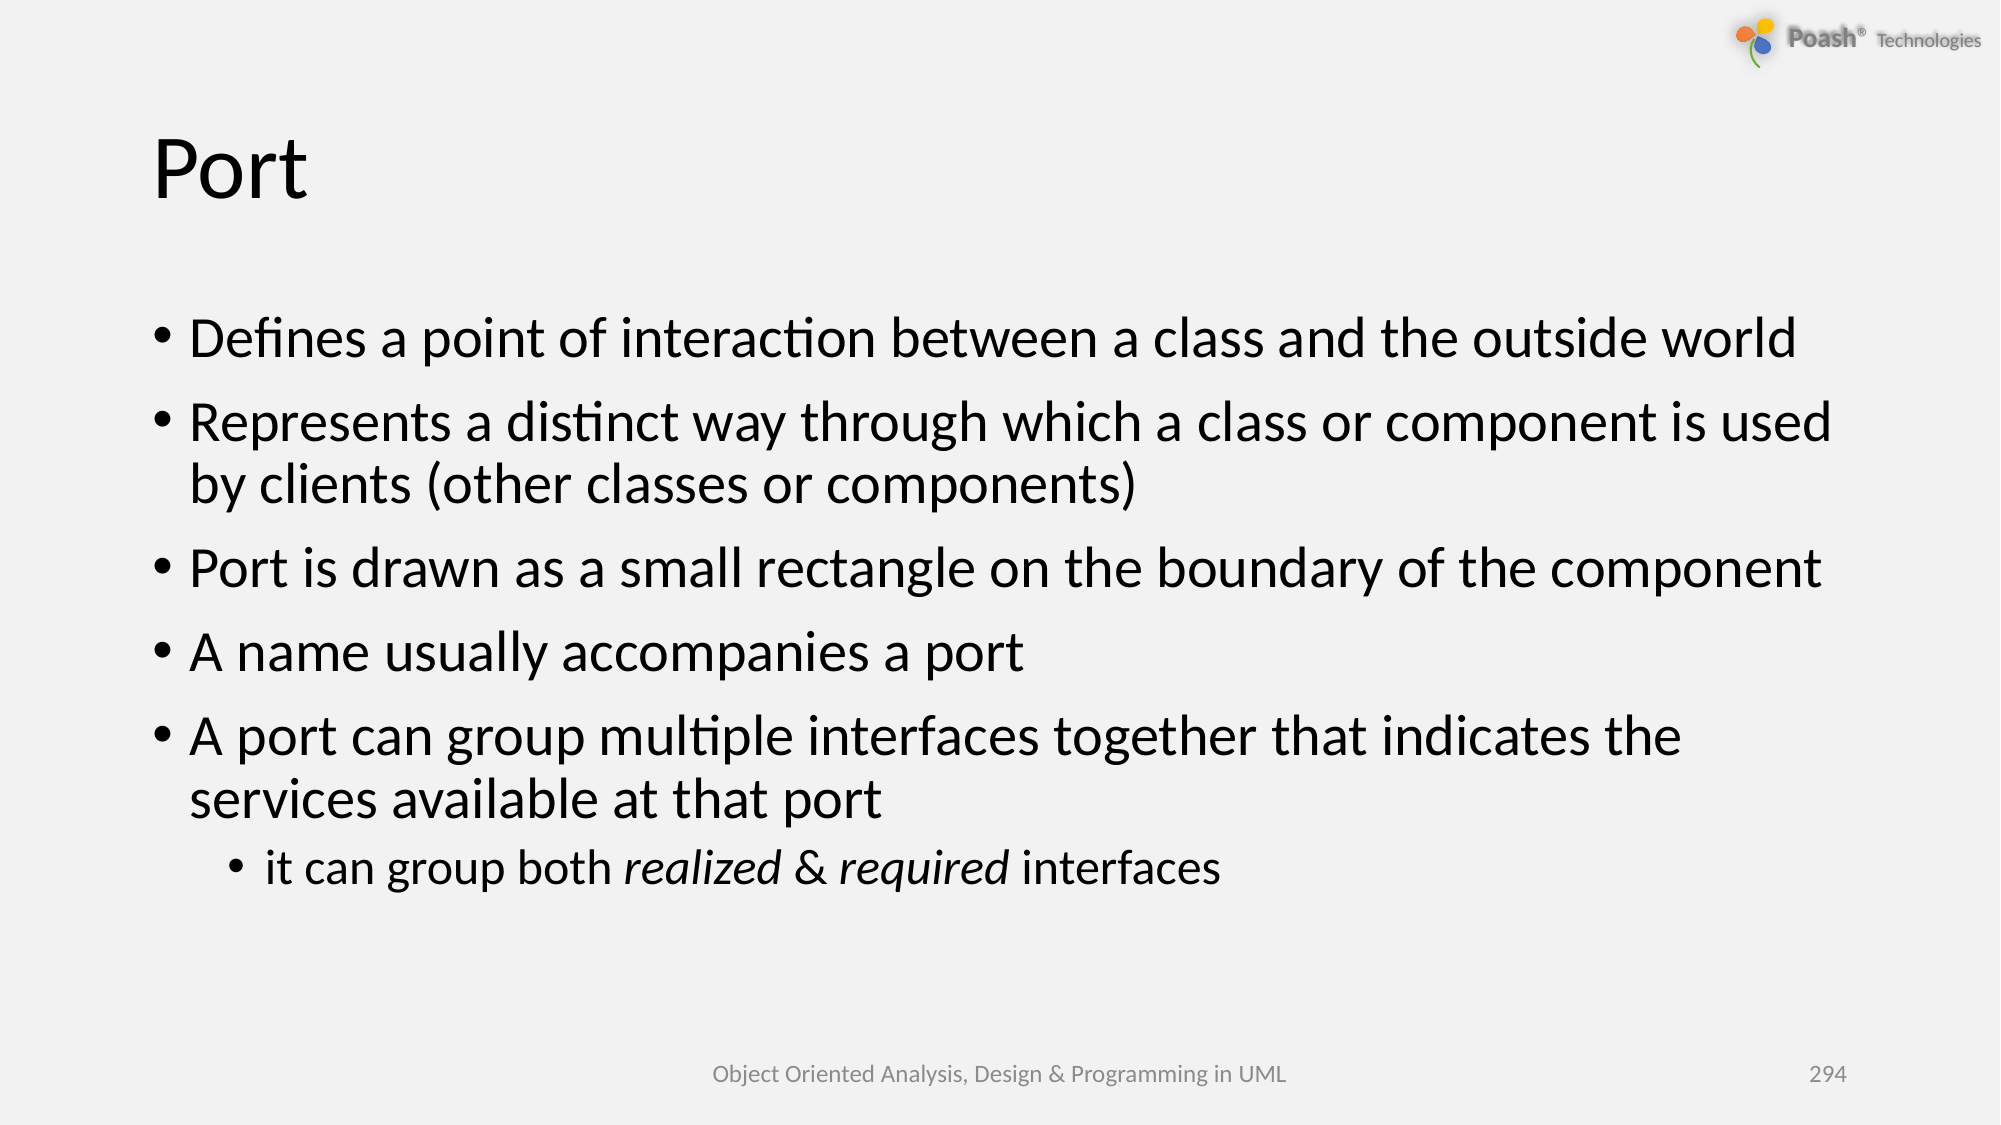

# Port
Defines a point of interaction between a class and the outside world
Represents a distinct way through which a class or component is used by clients (other classes or components)
Port is drawn as a small rectangle on the boundary of the component
A name usually accompanies a port
A port can group multiple interfaces together that indicates the services available at that port
it can group both realized & required interfaces
Object Oriented Analysis, Design & Programming in UML
294